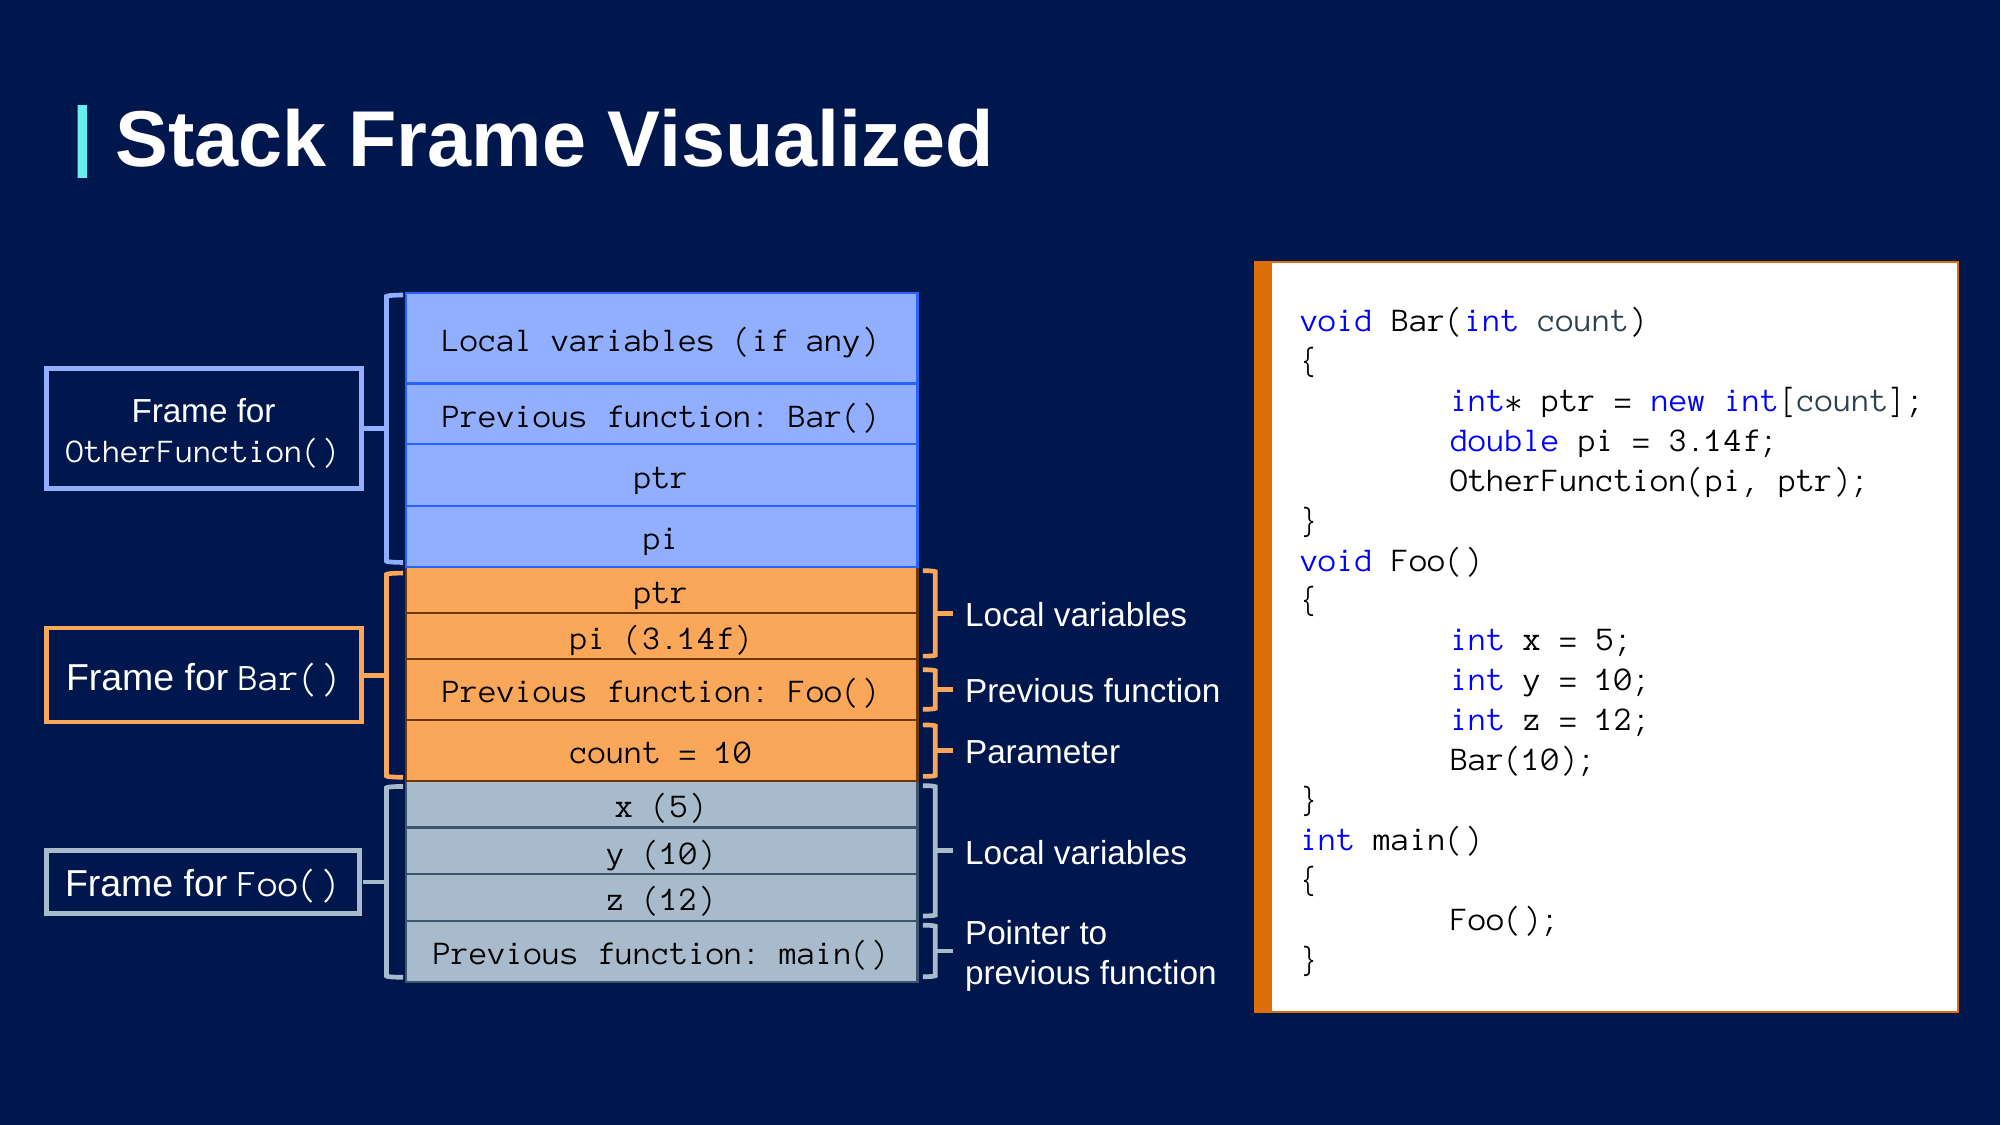

# Stack Frame Visualized

void Bar(int count)
{
	int* ptr = new int[count];
	double pi = 3.14f;
	OtherFunction(pi, ptr);
}
void Foo()
{
	int x = 5;
	int y = 10;
	int z = 12;
	Bar(10);
}
int main()
{
	Foo();
}
Local variables (if any)

Frame for OtherFunction()
Previous function: Bar()
ptr
pi
ptr

Local variables
pi (3.14f)
Frame for Bar()
Previous function: Foo()
Previous function

count = 10
Parameter

x (5)

Local variables
y (10)
Frame for Foo()
z (12)
Previous function: main()
Pointer to previous function